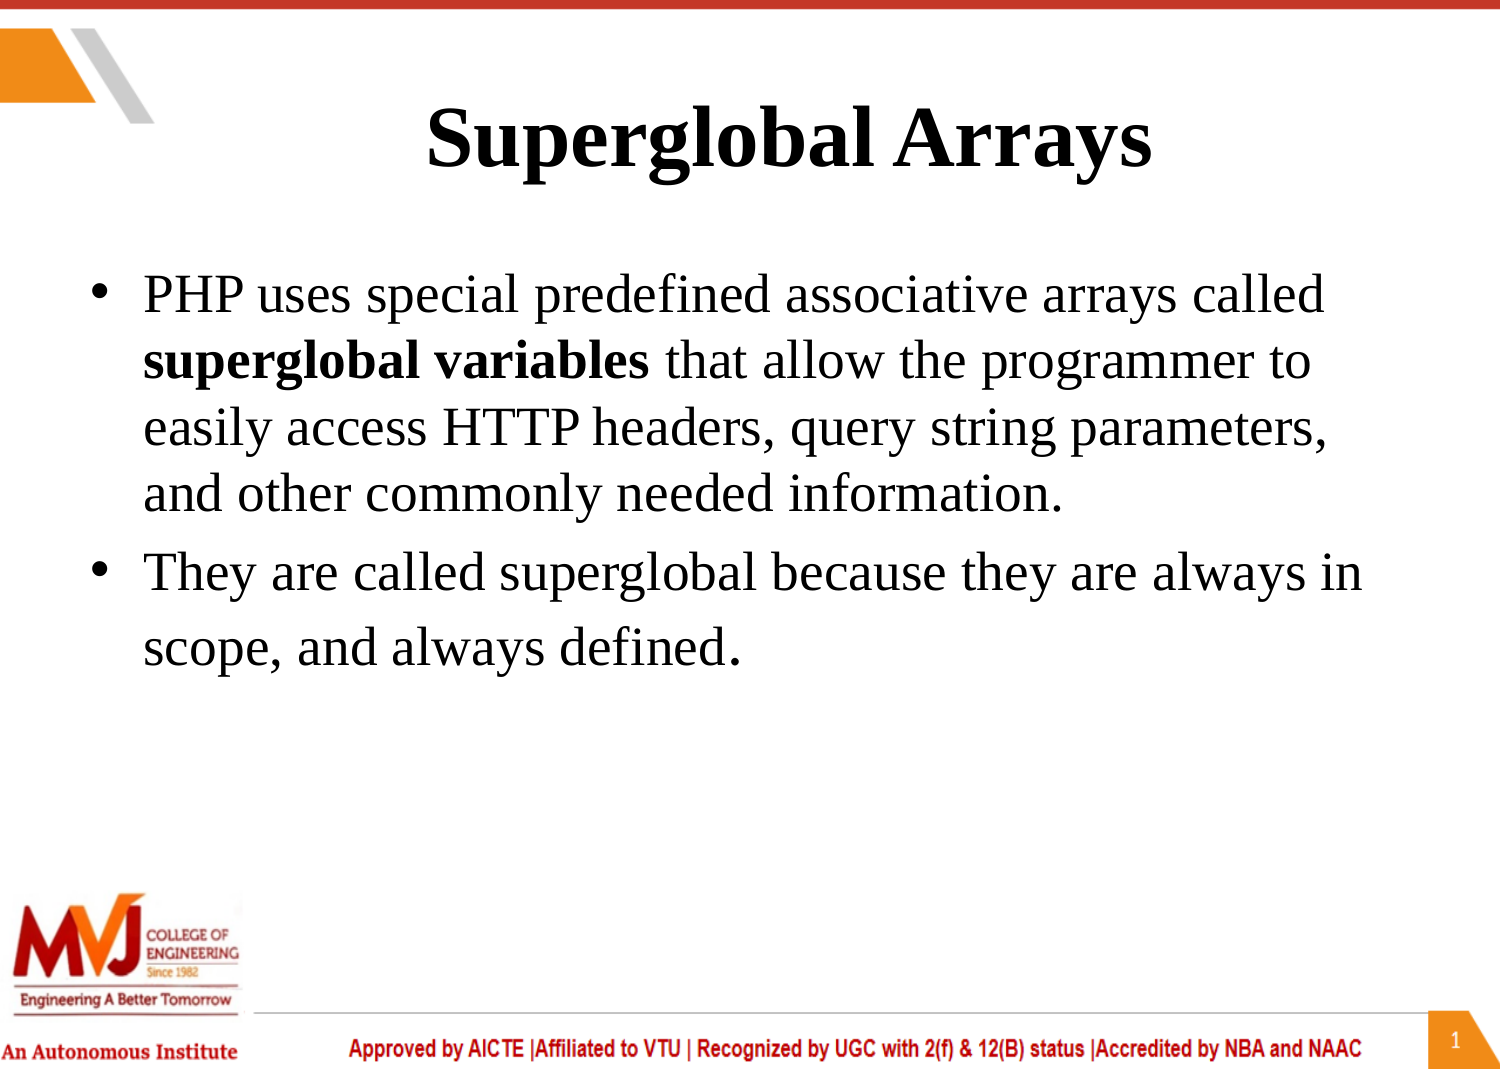

# Superglobal Arrays
PHP uses special predefined associative arrays called superglobal variables that allow the programmer to easily access HTTP headers, query string parameters, and other commonly needed information.
They are called superglobal because they are always in scope, and always defined.